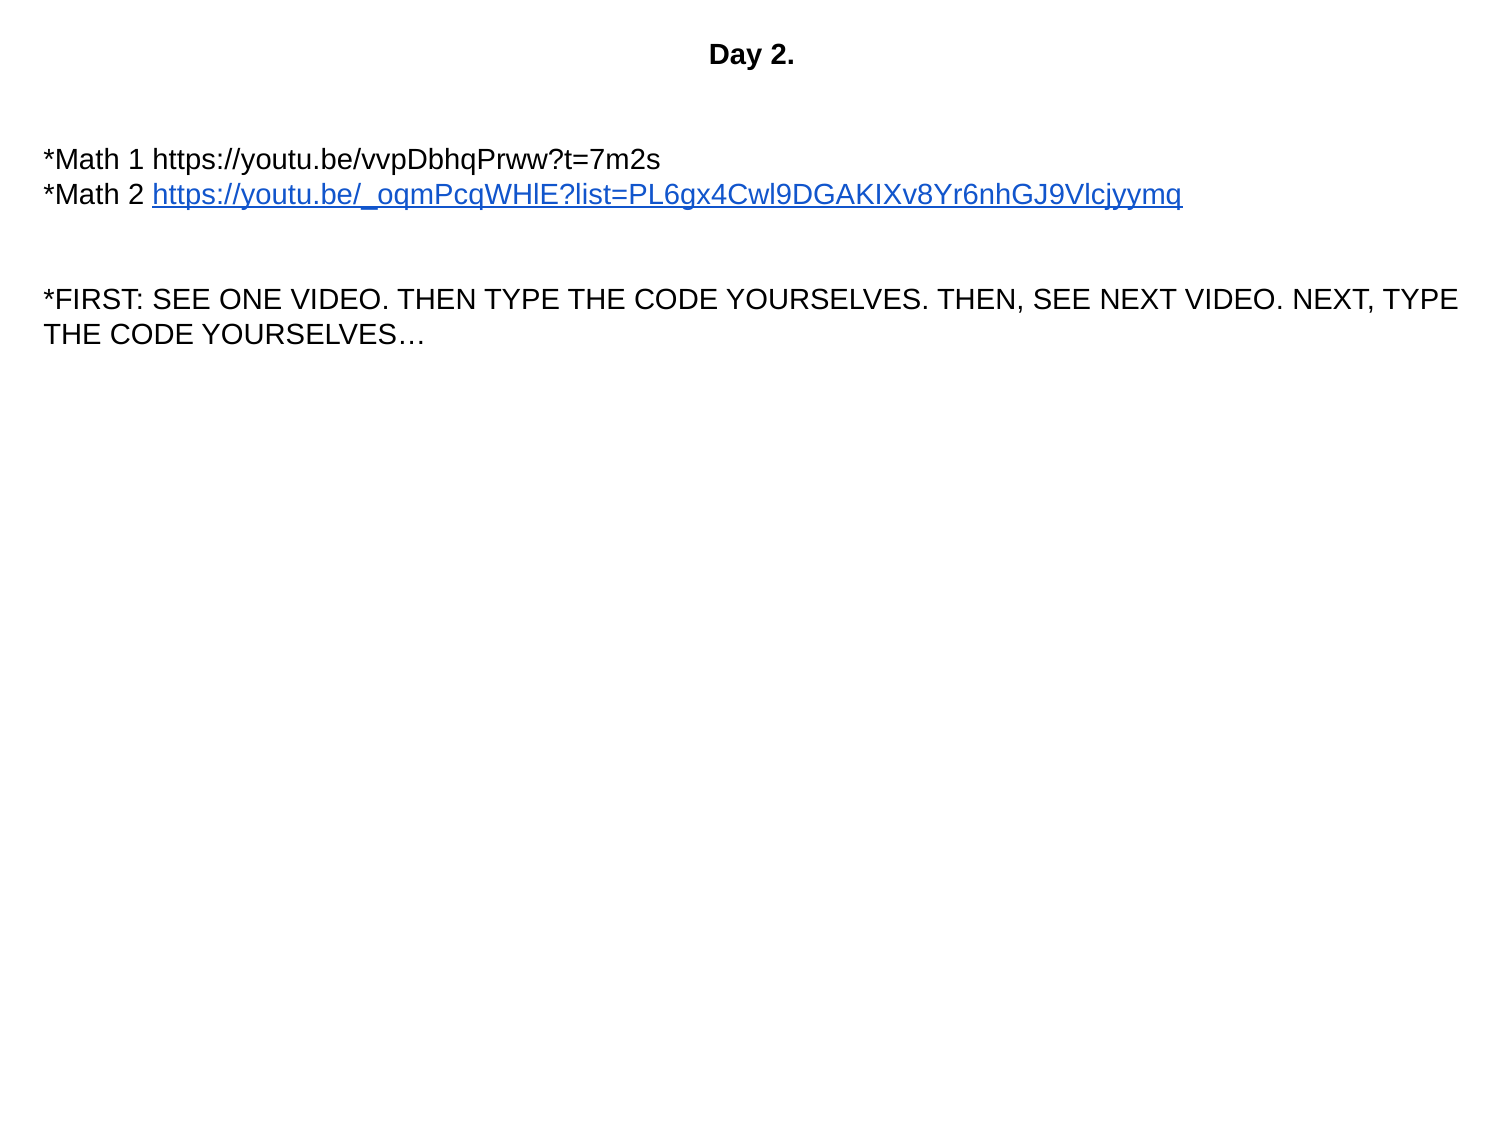

Day 2.

*Math 1 https://youtu.be/vvpDbhqPrww?t=7m2s
*Math 2 https://youtu.be/_oqmPcqWHlE?list=PL6gx4Cwl9DGAKIXv8Yr6nhGJ9Vlcjyymq

*FIRST: SEE ONE VIDEO. THEN TYPE THE CODE YOURSELVES. THEN, SEE NEXT VIDEO. NEXT, TYPE THE CODE YOURSELVES…